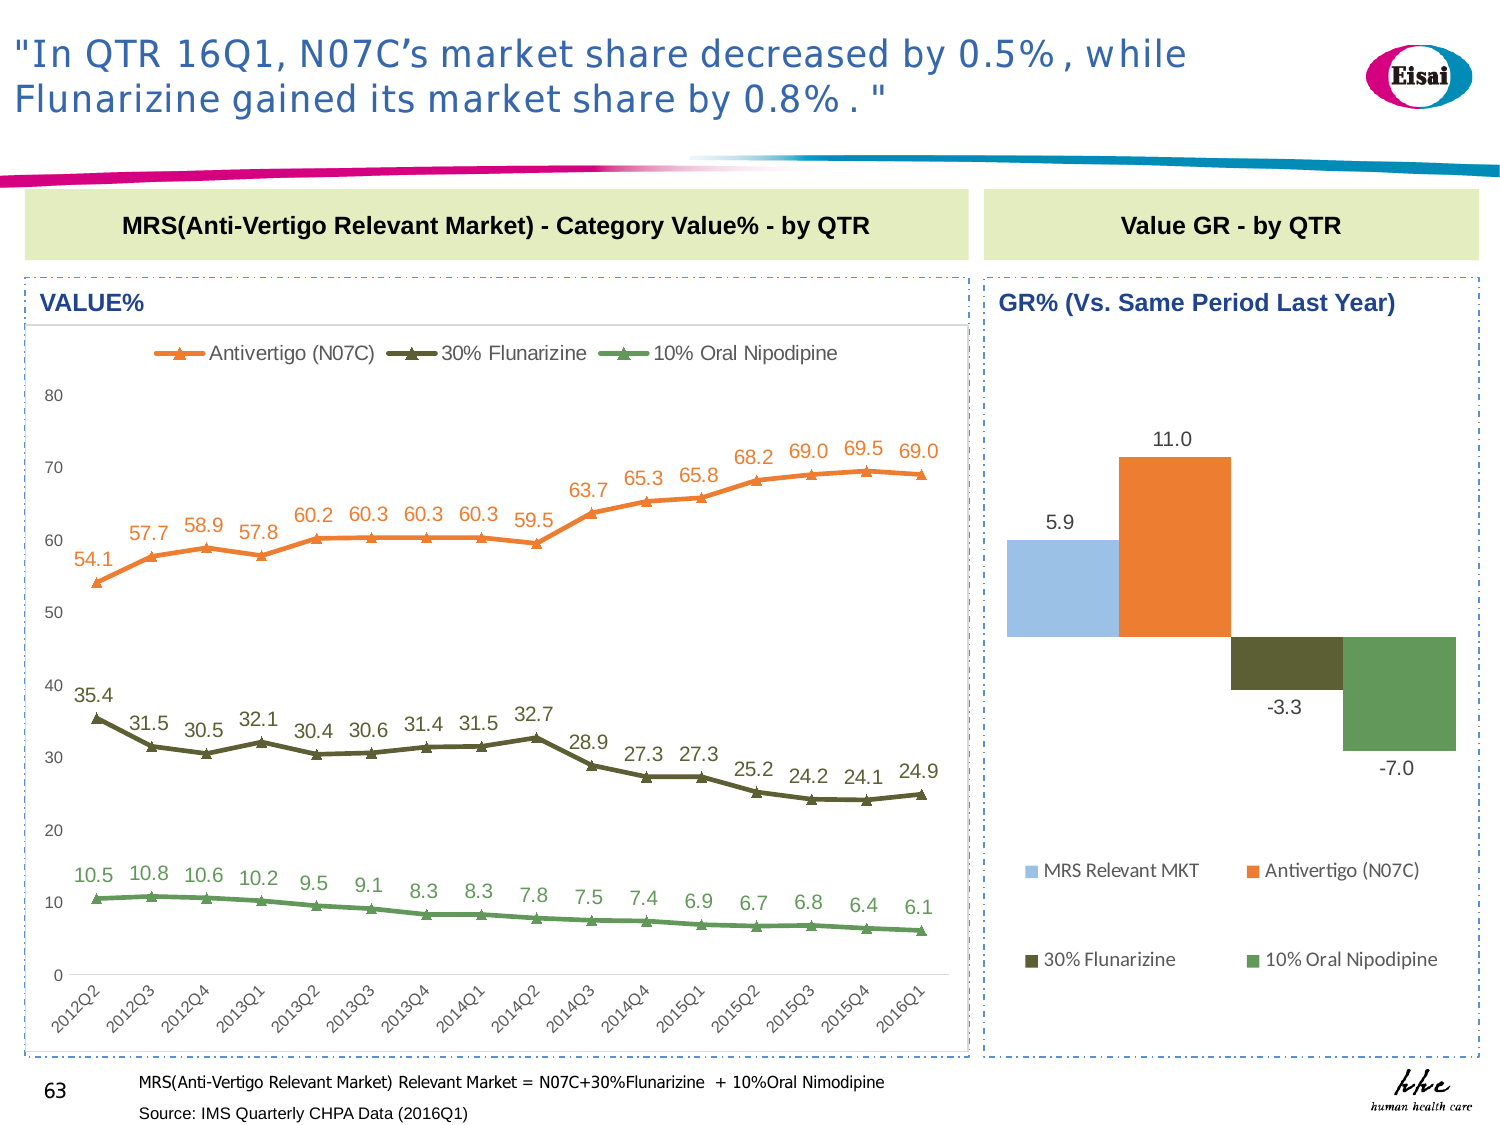

"In QTR 16Q1, N07C’s market share decreased by 0.5%, while Flunarizine gained its market share by 0.8%. "
MRS(Anti-Vertigo Relevant Market) - Category Value% - by QTR
Value GR - by QTR

VALUE%
GR% (Vs. Same Period Last Year)

### Chart

| Category | Antivertigo (N07C) | 30% Flunarizine | 10% Oral Nipodipine |
|---|---|---|---|
| 2012Q2 | 54.1 | 35.4 | 10.5 |
| 2012Q3 | 57.7 | 31.5 | 10.8 |
| 2012Q4 | 58.9 | 30.5 | 10.6 |
| 2013Q1 | 57.8 | 32.1 | 10.2 |
| 2013Q2 | 60.2 | 30.4 | 9.5 |
| 2013Q3 | 60.3 | 30.6 | 9.1 |
| 2013Q4 | 60.3 | 31.4 | 8.3 |
| 2014Q1 | 60.3 | 31.5 | 8.3 |
| 2014Q2 | 59.5 | 32.7 | 7.8 |
| 2014Q3 | 63.7 | 28.9 | 7.5 |
| 2014Q4 | 65.3 | 27.3 | 7.4 |
| 2015Q1 | 65.8 | 27.3 | 6.9 |
| 2015Q2 | 68.2 | 25.2 | 6.7 |
| 2015Q3 | 69.0 | 24.2 | 6.8 |
| 2015Q4 | 69.5 | 24.1 | 6.4 |
| 2016Q1 | 69.0 | 24.9 | 6.1 |

### Chart

| Category |  |  |  |  |
|---|---|---|---|---|
MRS(Anti-Vertigo Relevant Market) Relevant Market = N07C+30%Flunarizine  + 10%Oral Nimodipine
63
Source: IMS Quarterly CHPA Data (2016Q1)